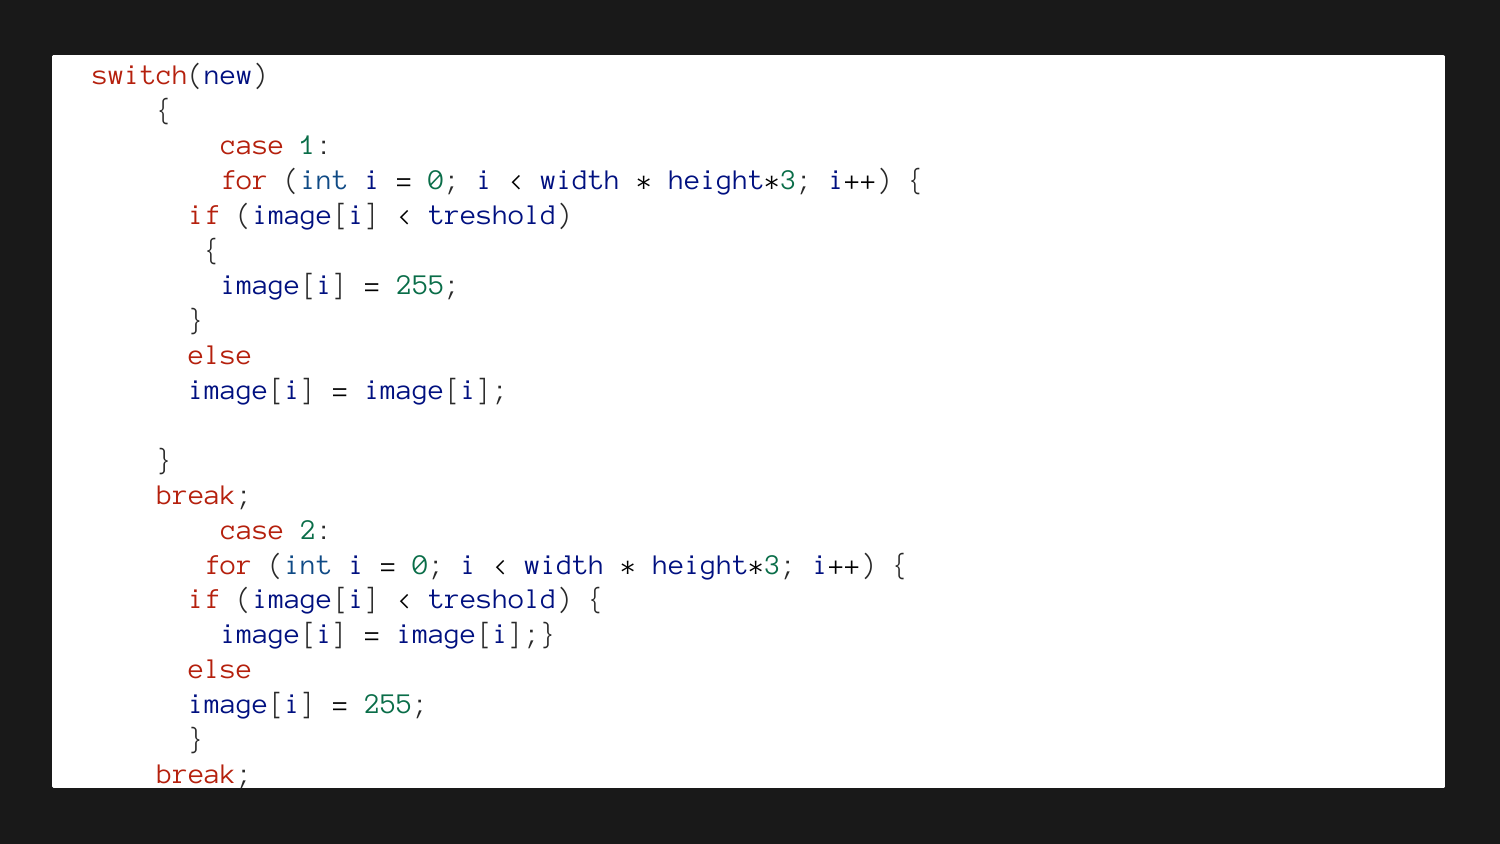

switch(new)
    {
        case 1:
        for (int i = 0; i < width * height*3; i++) {
      if (image[i] < treshold)
       {
        image[i] = 255;
      }
      else
      image[i] = image[i];

    }
    break;
        case 2:
       for (int i = 0; i < width * height*3; i++) {
      if (image[i] < treshold) {
        image[i] = image[i];}
      else
      image[i] = 255;
      }
    break;